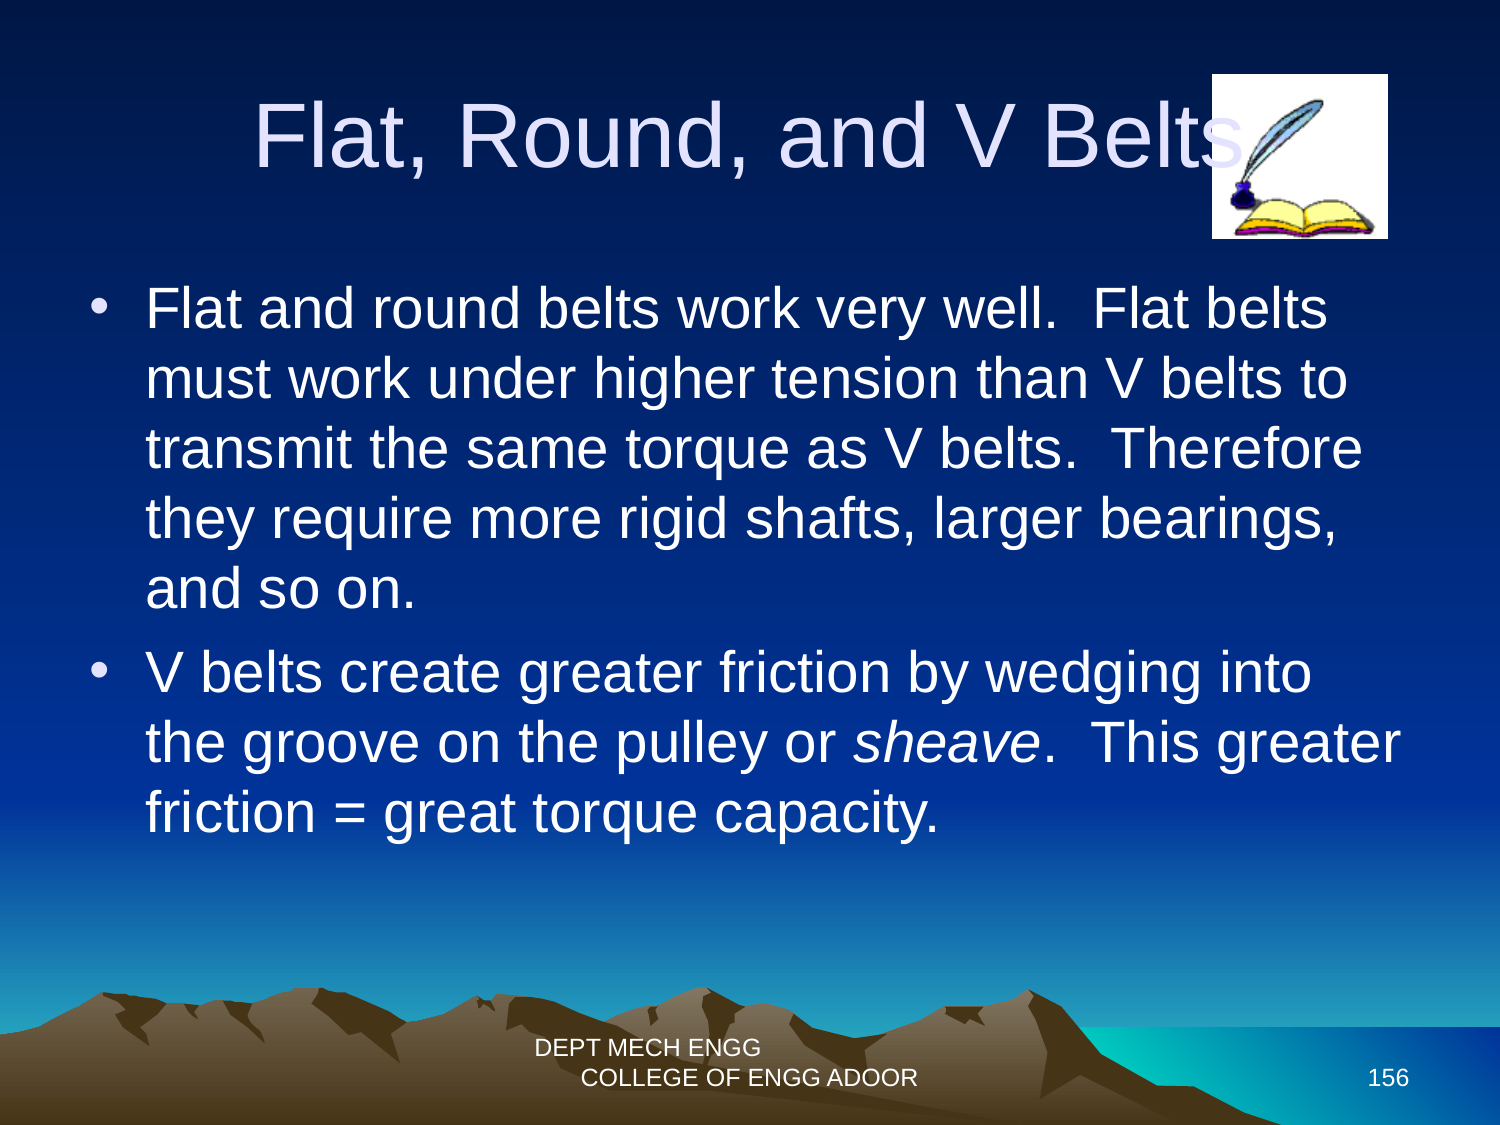

Flat, Round, and V Belts
Flat and round belts work very well.  Flat belts must work under higher tension than V belts to transmit the same torque as V belts.  Therefore they require more rigid shafts, larger bearings, and so on.
V belts create greater friction by wedging into the groove on the pulley or sheave.  This greater friction = great torque capacity.
DEPT MECH ENGG                              COLLEGE OF ENGG ADOOR
156